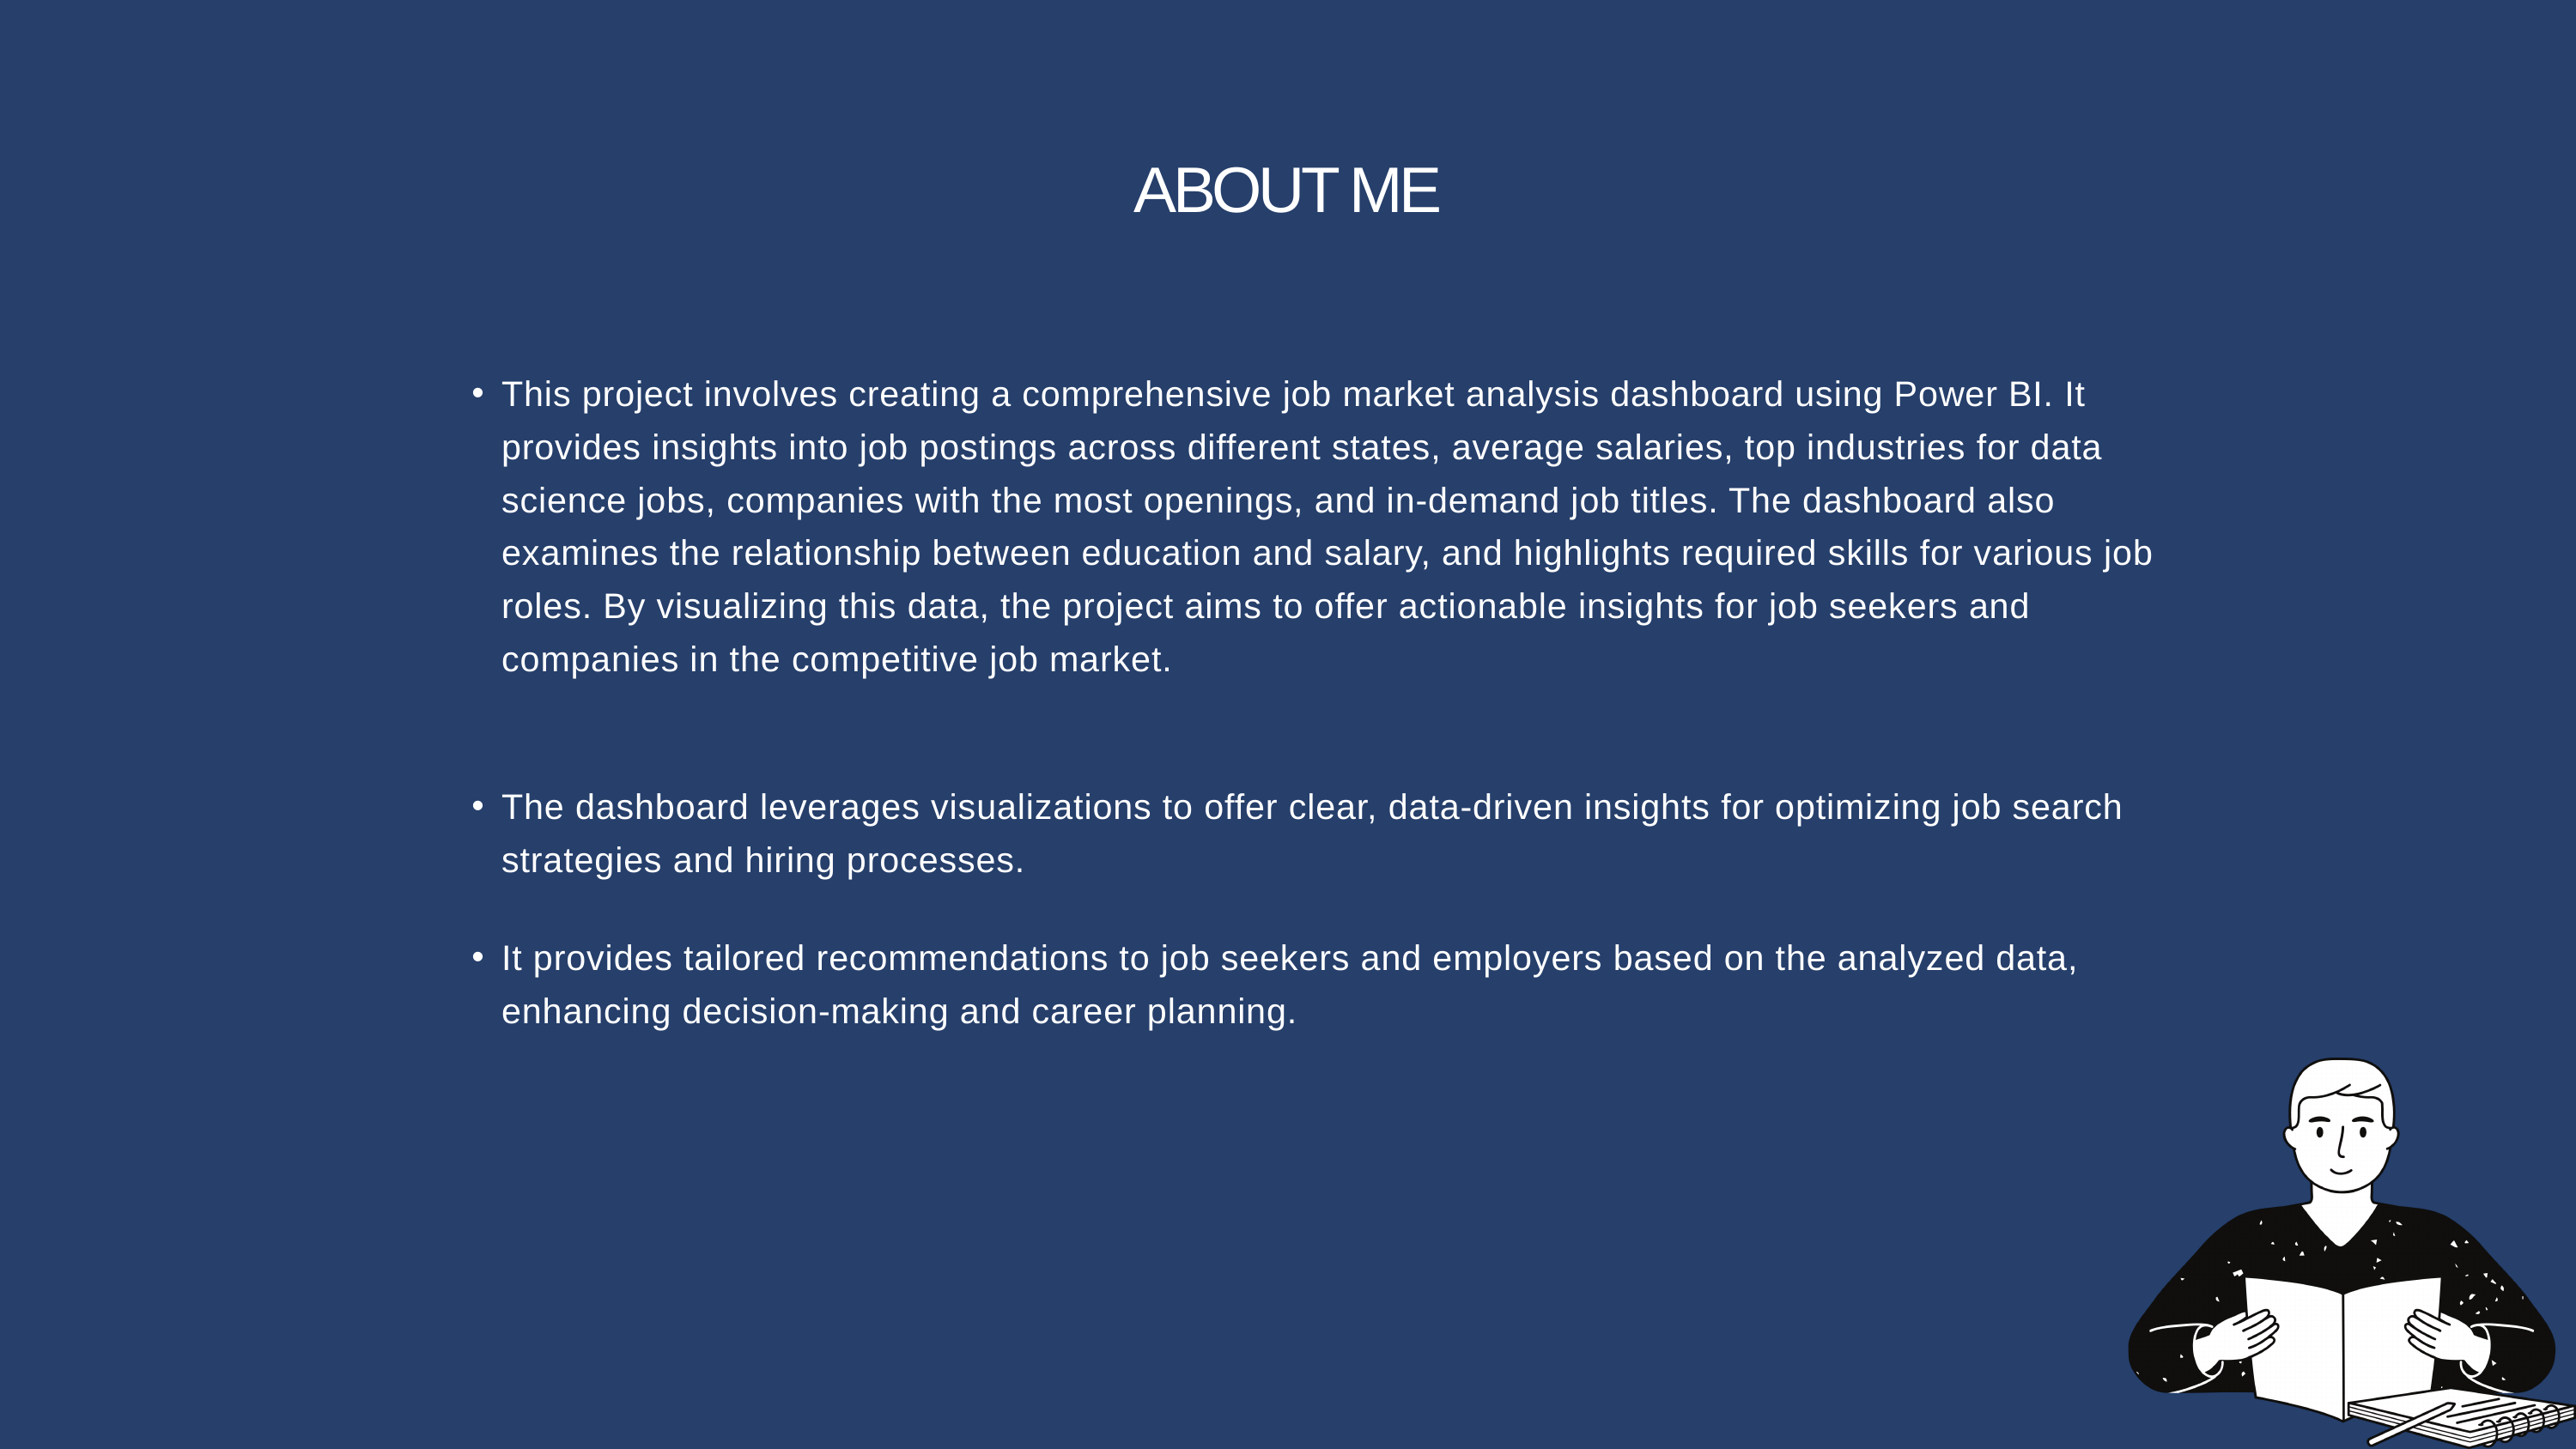

ABOUT ME

This project involves creating a comprehensive job market analysis dashboard using Power BI. It provides insights into job postings across different states, average salaries, top industries for data science jobs, companies with the most openings, and in-demand job titles. The dashboard also examines the relationship between education and salary, and highlights required skills for various job roles. By visualizing this data, the project aims to offer actionable insights for job seekers and companies in the competitive job market.
The dashboard leverages visualizations to offer clear, data-driven insights for optimizing job search strategies and hiring processes.
It provides tailored recommendations to job seekers and employers based on the analyzed data, enhancing decision-making and career planning.